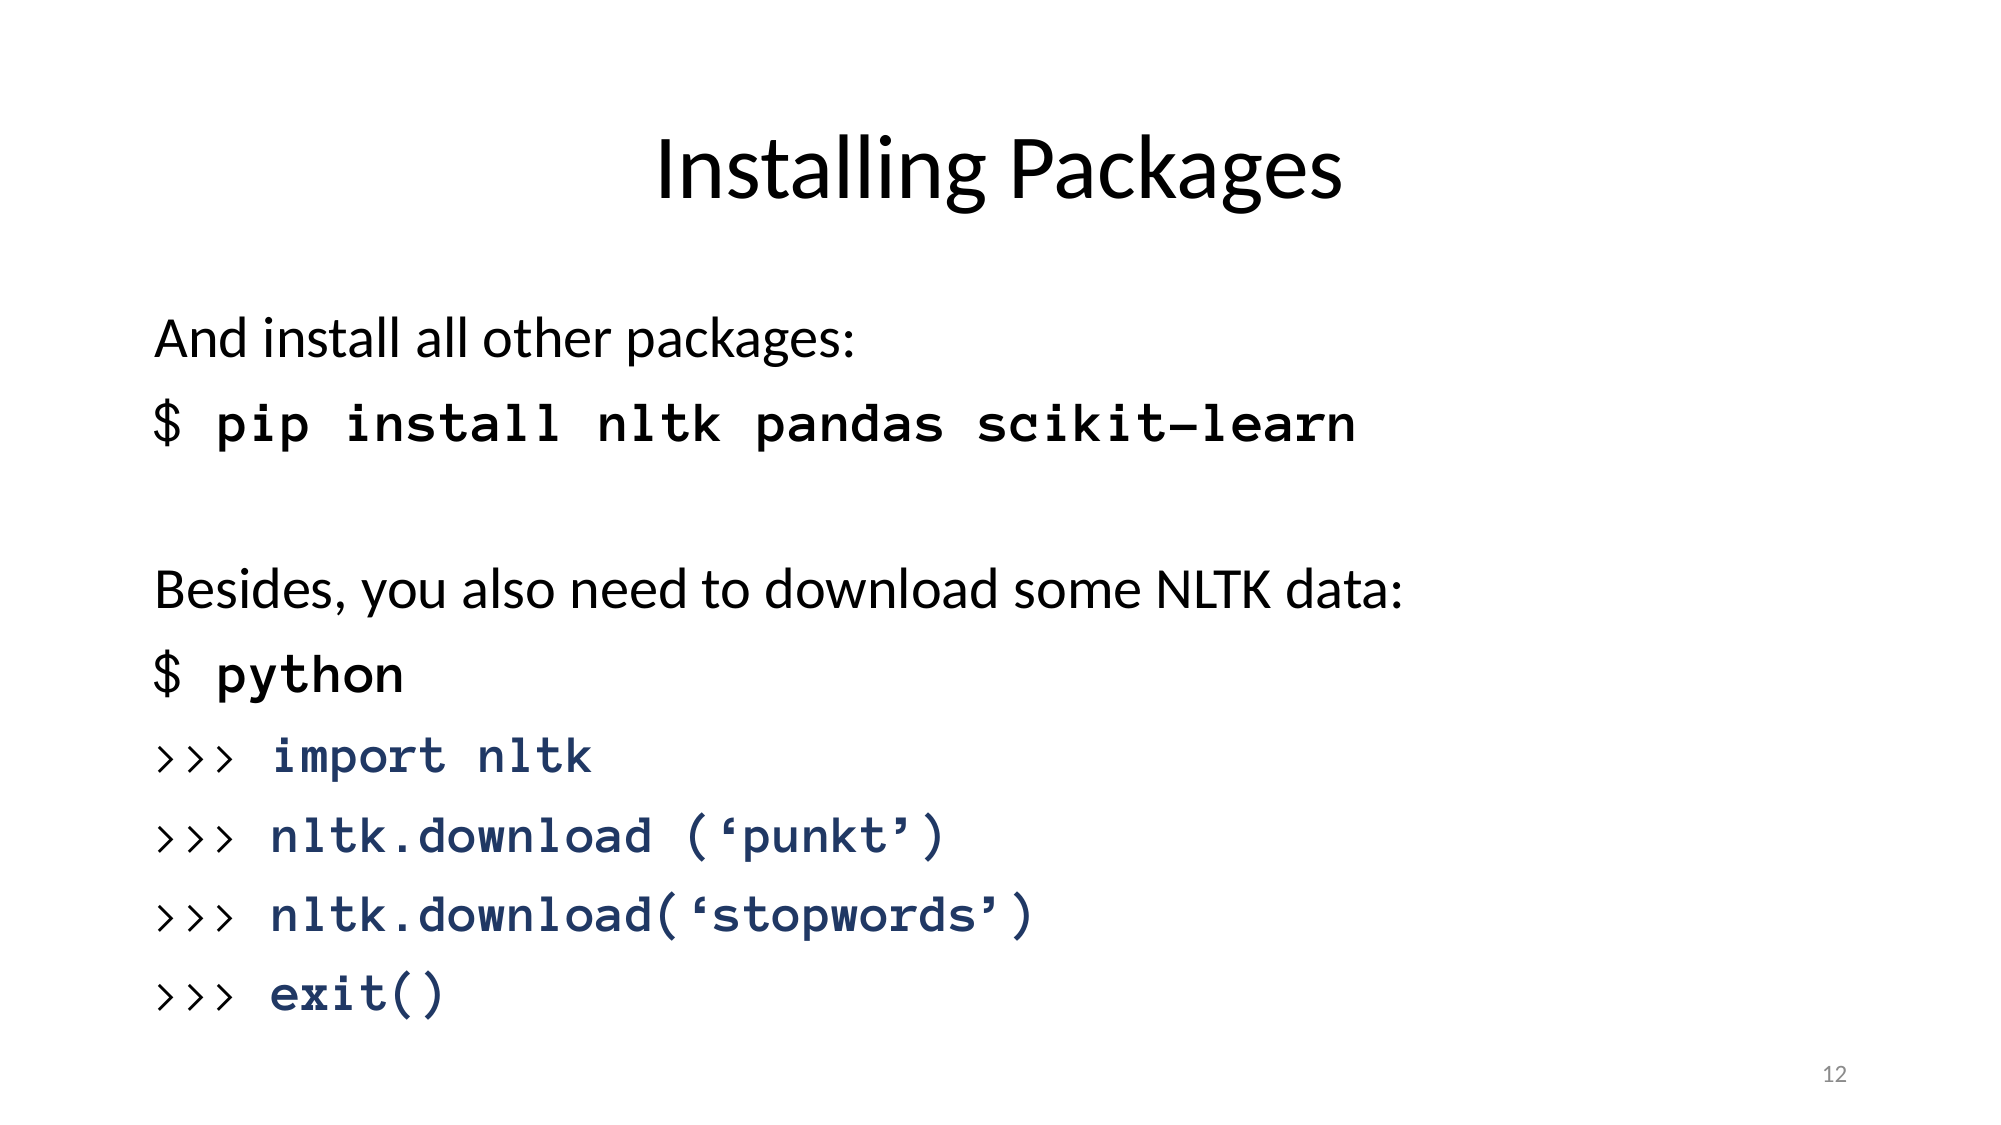

# Installing Packages
And install all other packages:
$ pip install nltk pandas scikit-learn

Besides, you also need to download some NLTK data:
$ python
>>> import nltk
>>> nltk.download (‘punkt’)
>>> nltk.download(‘stopwords’)
>>> exit()
12